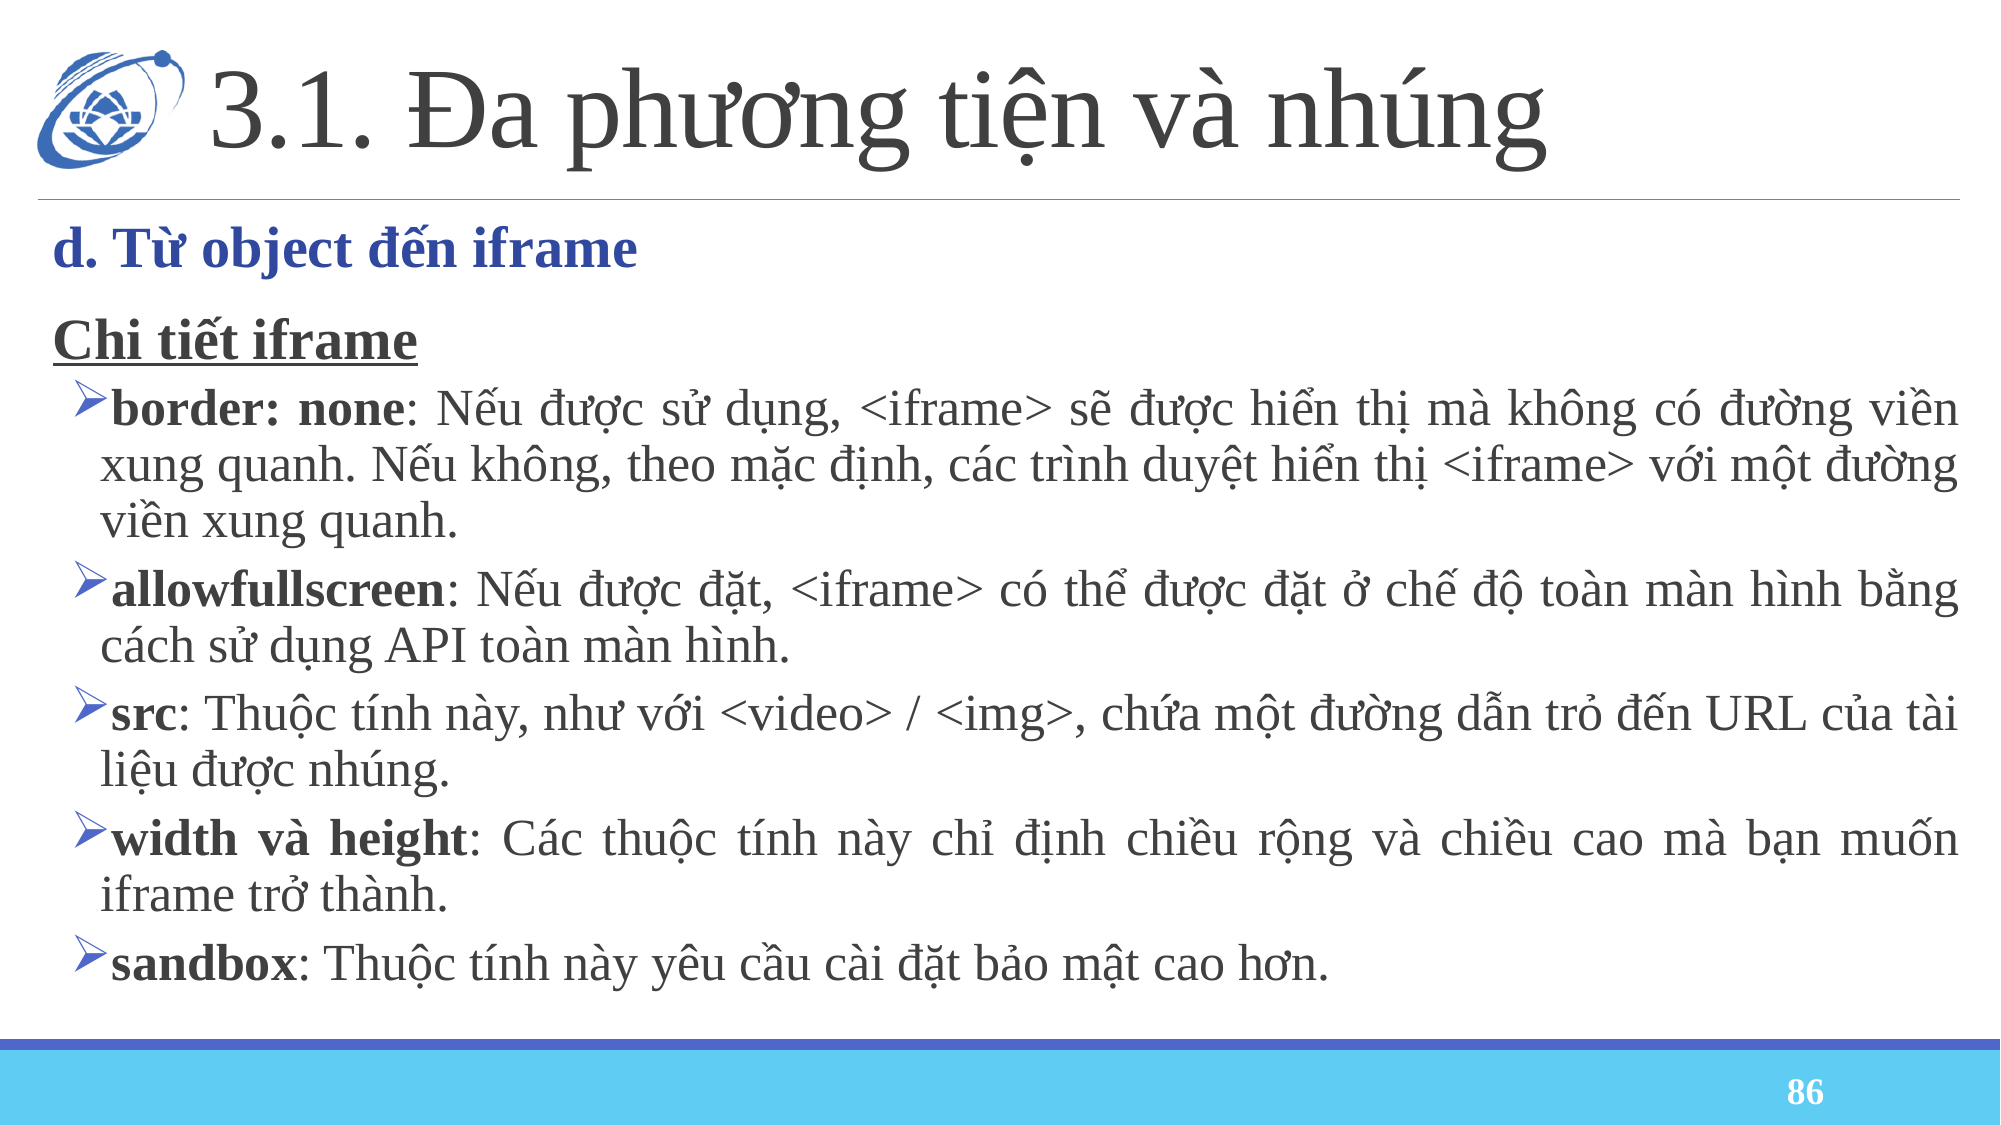

# 3.1. Đa phương tiện và nhúng
d. Từ object đến iframe
Chi tiết iframe
border: none: Nếu được sử dụng, <iframe> sẽ được hiển thị mà không có đường viền xung quanh. Nếu không, theo mặc định, các trình duyệt hiển thị <iframe> với một đường viền xung quanh.
allowfullscreen: Nếu được đặt, <iframe> có thể được đặt ở chế độ toàn màn hình bằng cách sử dụng API toàn màn hình.
src: Thuộc tính này, như với <video> / <img>, chứa một đường dẫn trỏ đến URL của tài liệu được nhúng.
width và height: Các thuộc tính này chỉ định chiều rộng và chiều cao mà bạn muốn iframe trở thành.
sandbox: Thuộc tính này yêu cầu cài đặt bảo mật cao hơn.

86